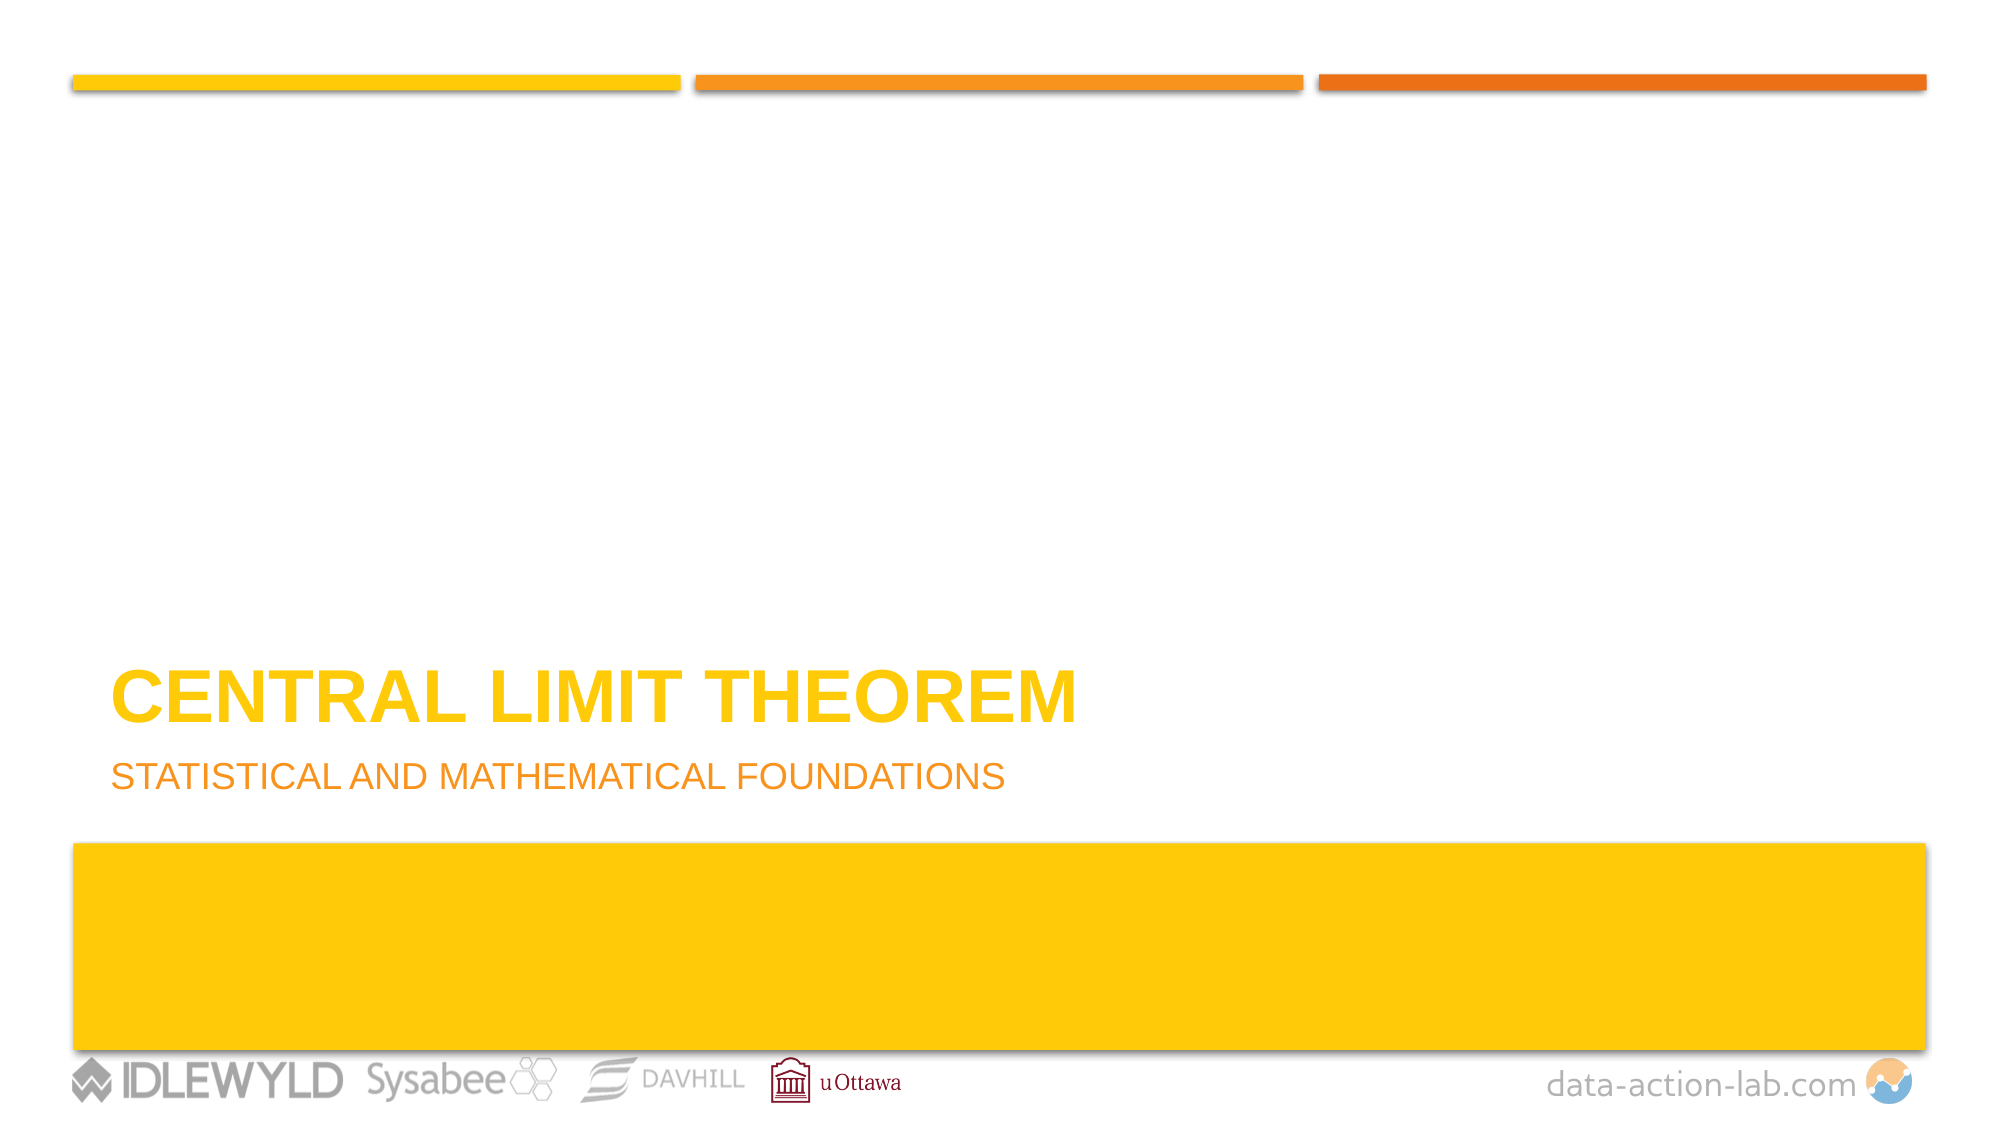

# CENTRAL LIMIT THEOREM
STATISTICAL AND MATHEMATICAL FOUNDATIONS